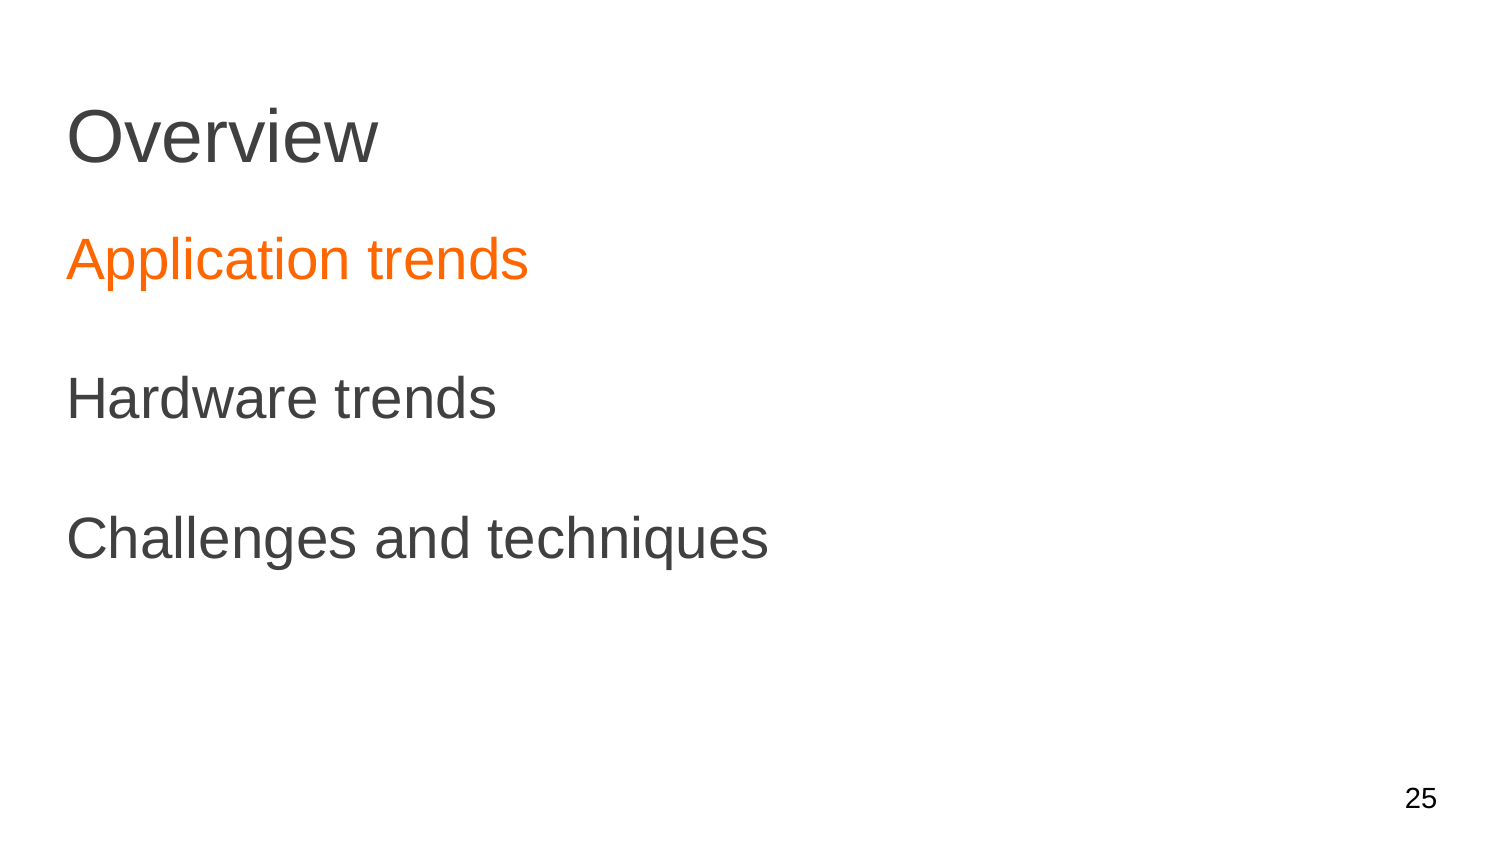

# Overview
Application trends

Hardware trends

Challenges and techniques
25